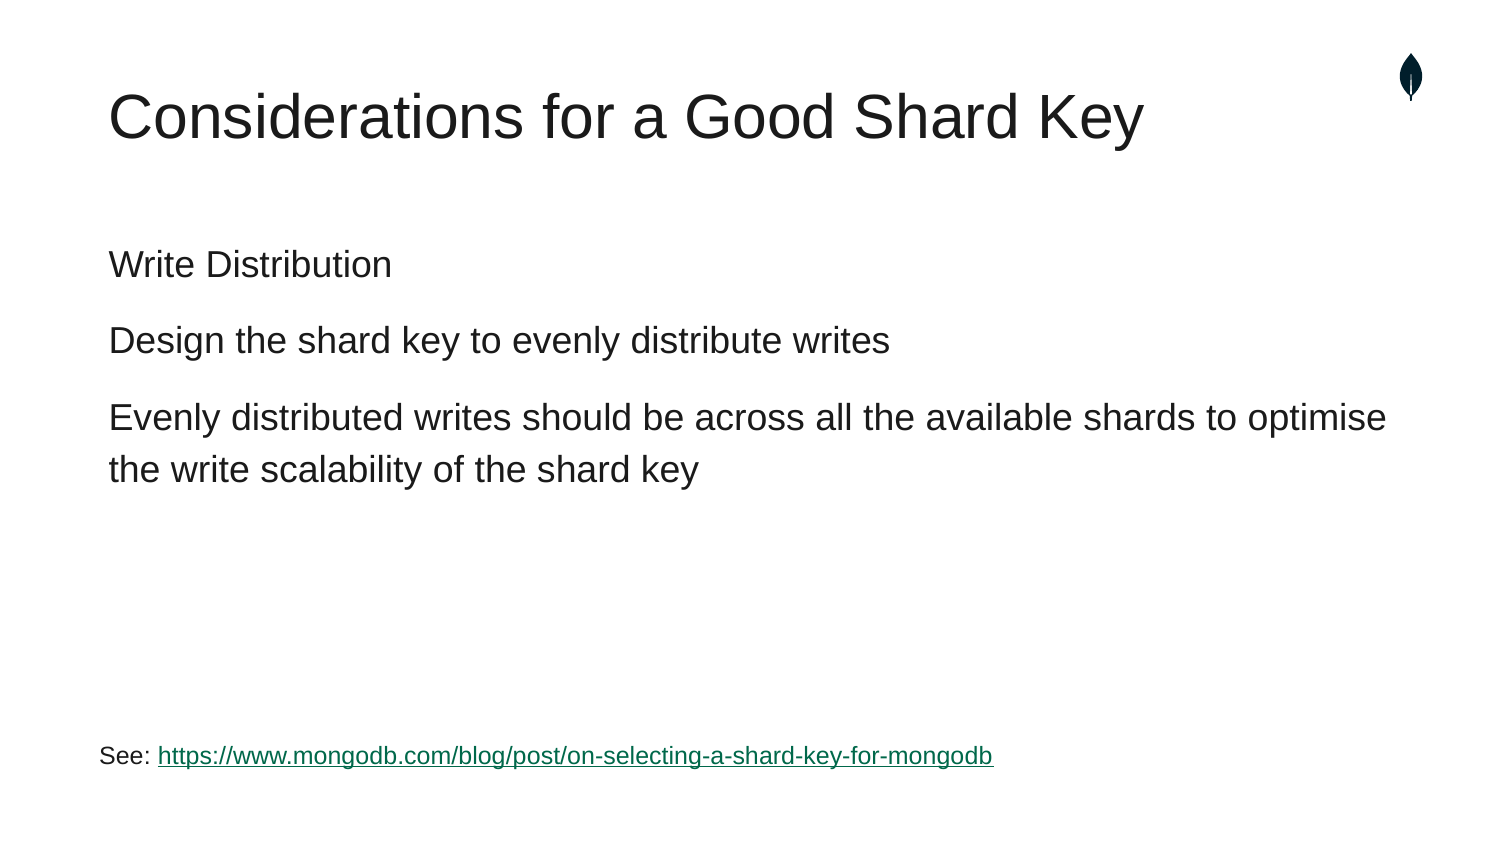

Considerations for a Good Shard Key

Write Distribution
Design the shard key to evenly distribute writes
Evenly distributed writes should be across all the available shards to optimise the write scalability of the shard key
See: https://www.mongodb.com/blog/post/on-selecting-a-shard-key-for-mongodb